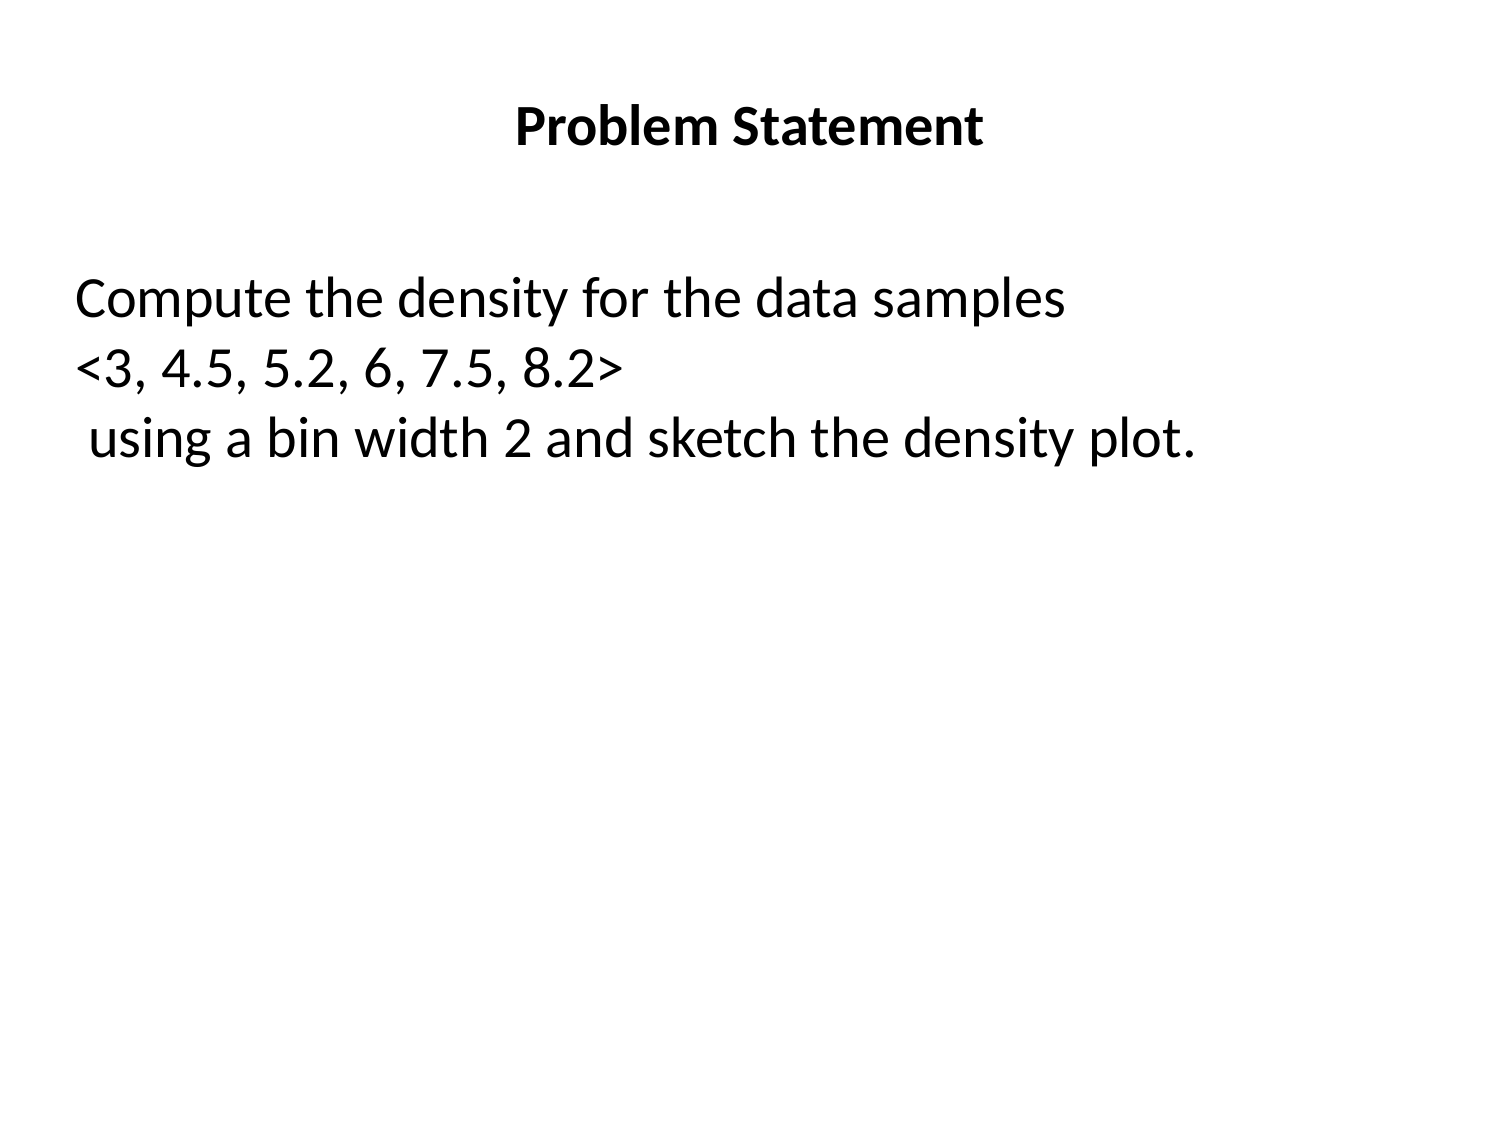

# Problem Statement
Compute the density for the data samples
<3, 4.5, 5.2, 6, 7.5, 8.2>
 using a bin width 2 and sketch the density plot.